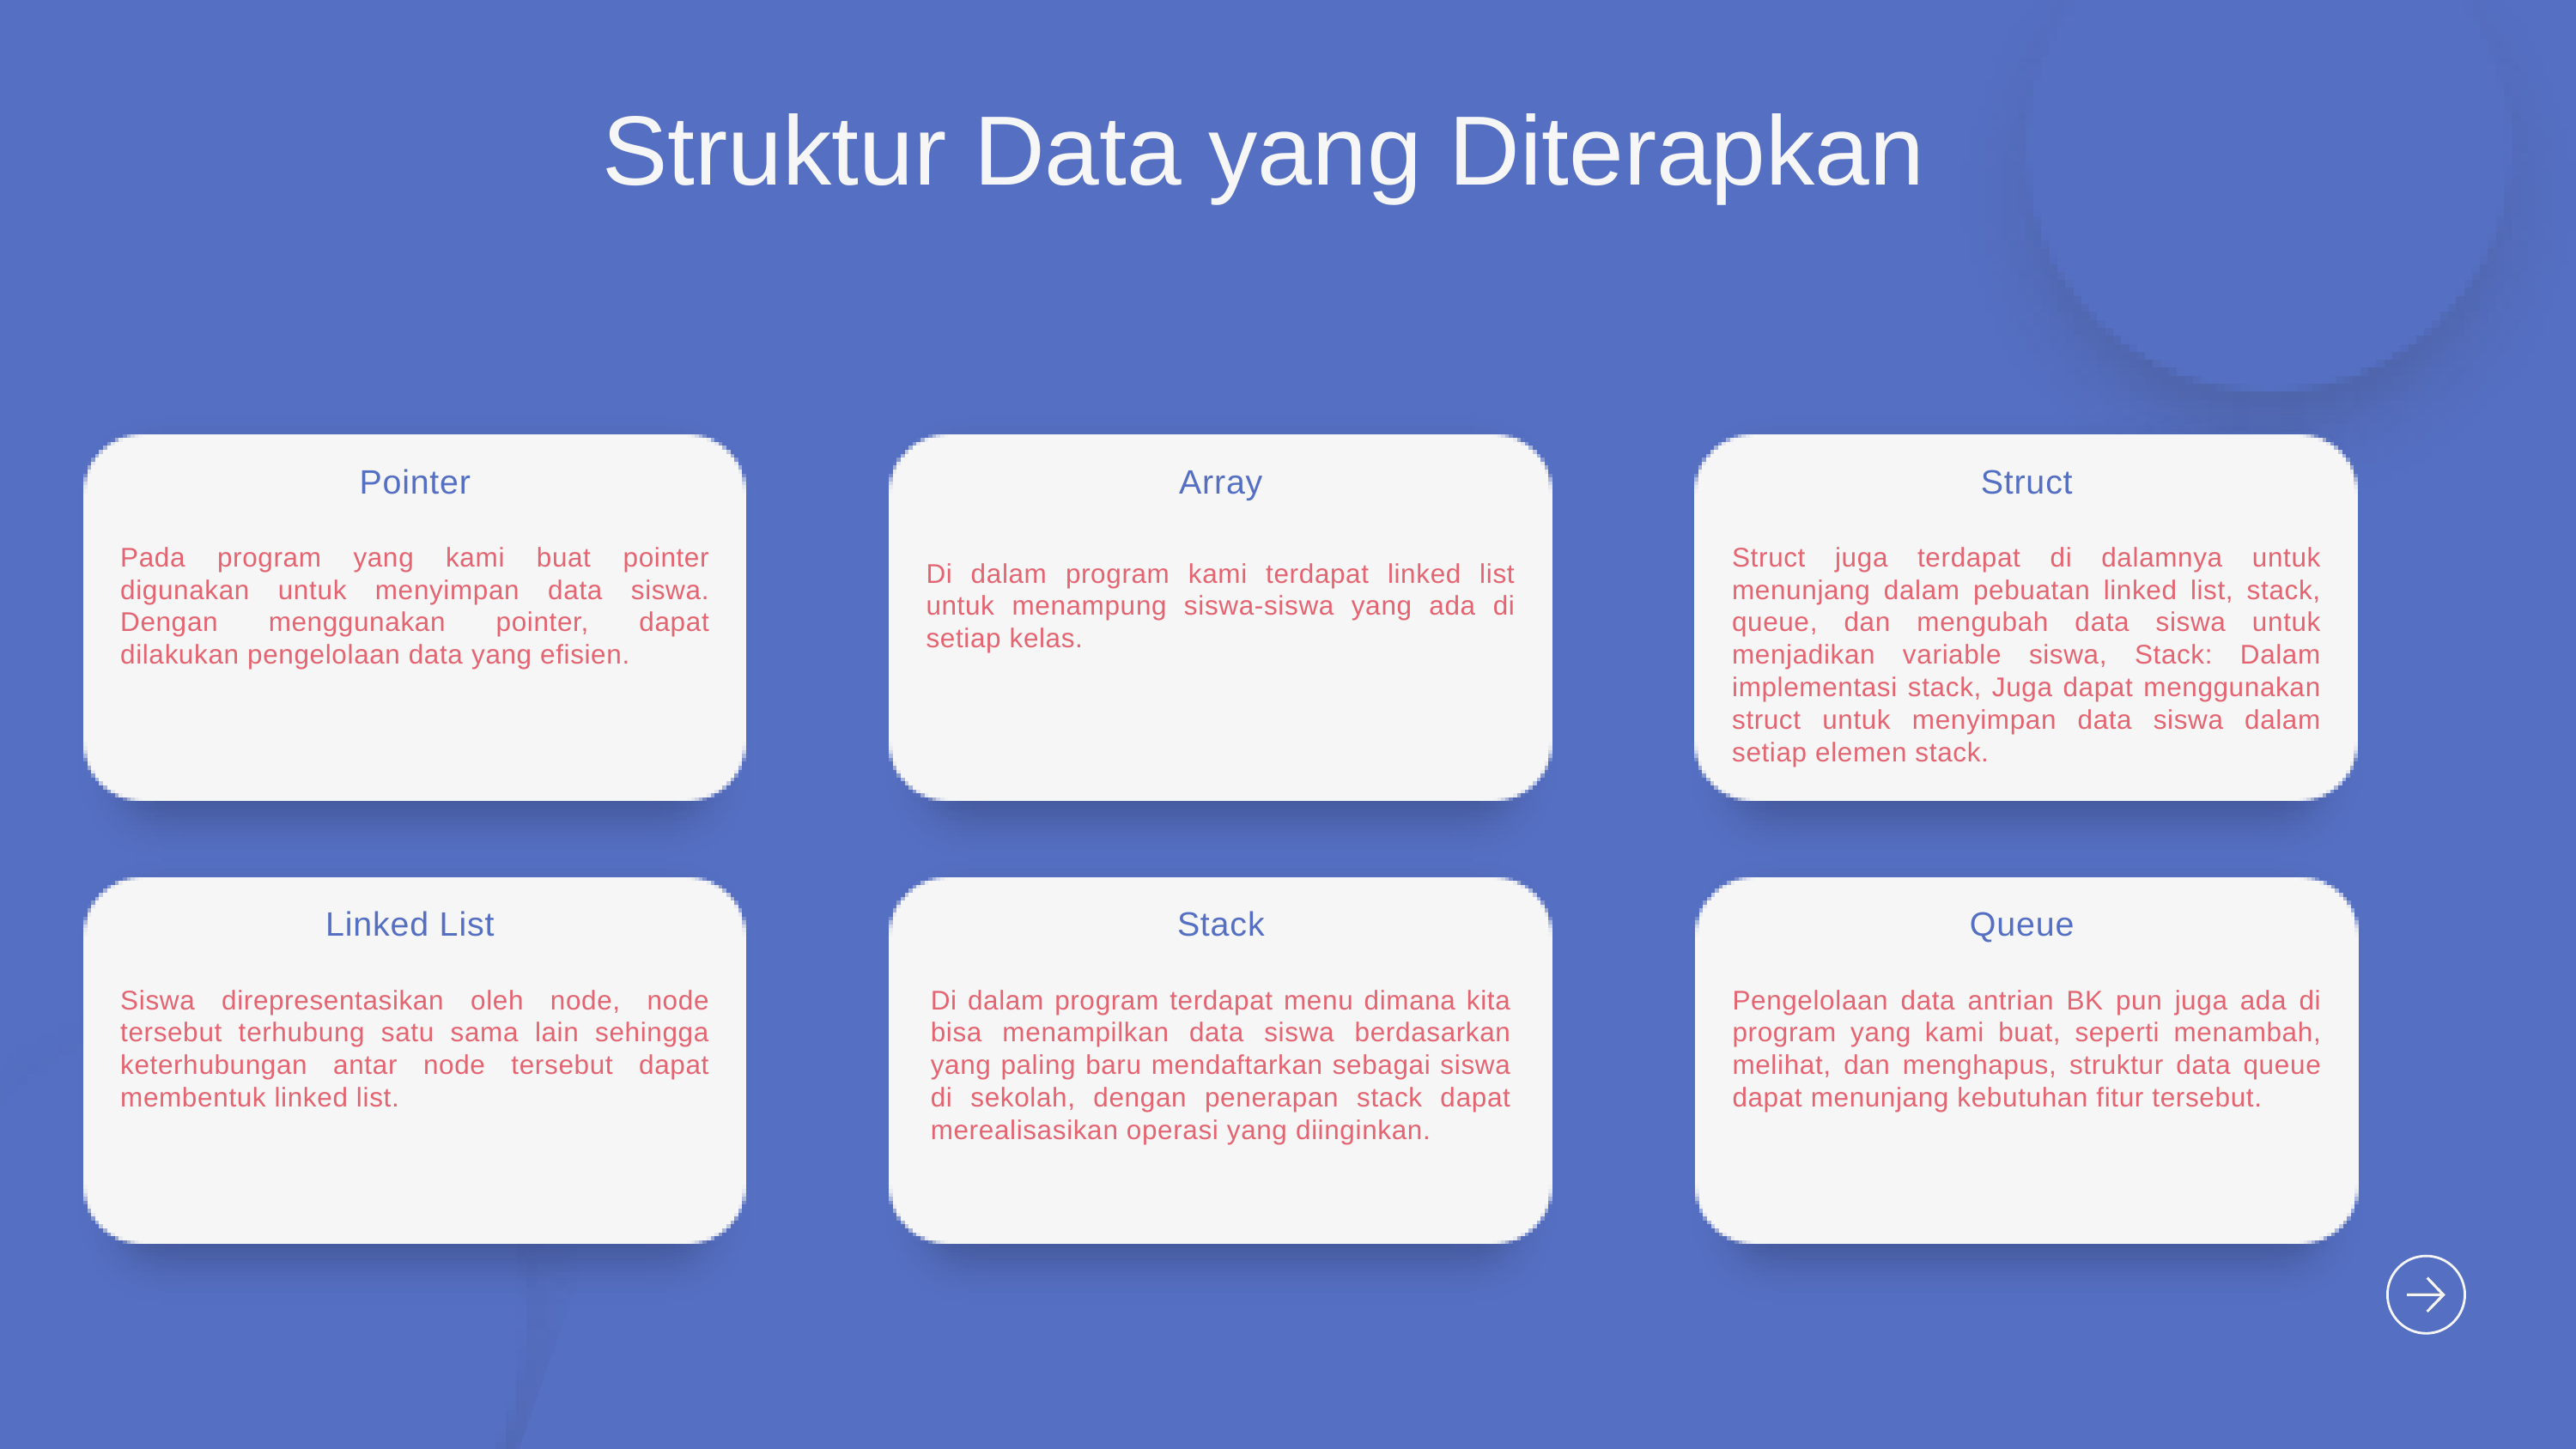

Struktur Data yang Diterapkan

Pointer
Array
Struct
Sports Center
Pada program yang kami buat pointer digunakan untuk menyimpan data siswa. Dengan menggunakan pointer, dapat dilakukan pengelolaan data yang efisien.
Struct juga terdapat di dalamnya untuk menunjang dalam pebuatan linked list, stack, queue, dan mengubah data siswa untuk menjadikan variable siswa, Stack: Dalam implementasi stack, Juga dapat menggunakan struct untuk menyimpan data siswa dalam setiap elemen stack.
Di dalam program kami terdapat linked list untuk menampung siswa-siswa yang ada di setiap kelas.
Medical Center

Linked List
Stack
Queue
Siswa direpresentasikan oleh node, node tersebut terhubung satu sama lain sehingga keterhubungan antar node tersebut dapat membentuk linked list.
Di dalam program terdapat menu dimana kita bisa menampilkan data siswa berdasarkan yang paling baru mendaftarkan sebagai siswa di sekolah, dengan penerapan stack dapat merealisasikan operasi yang diinginkan.
Pengelolaan data antrian BK pun juga ada di program yang kami buat, seperti menambah, melihat, dan menghapus, struktur data queue dapat menunjang kebutuhan fitur tersebut.

Library
Medical Center
Medical Center